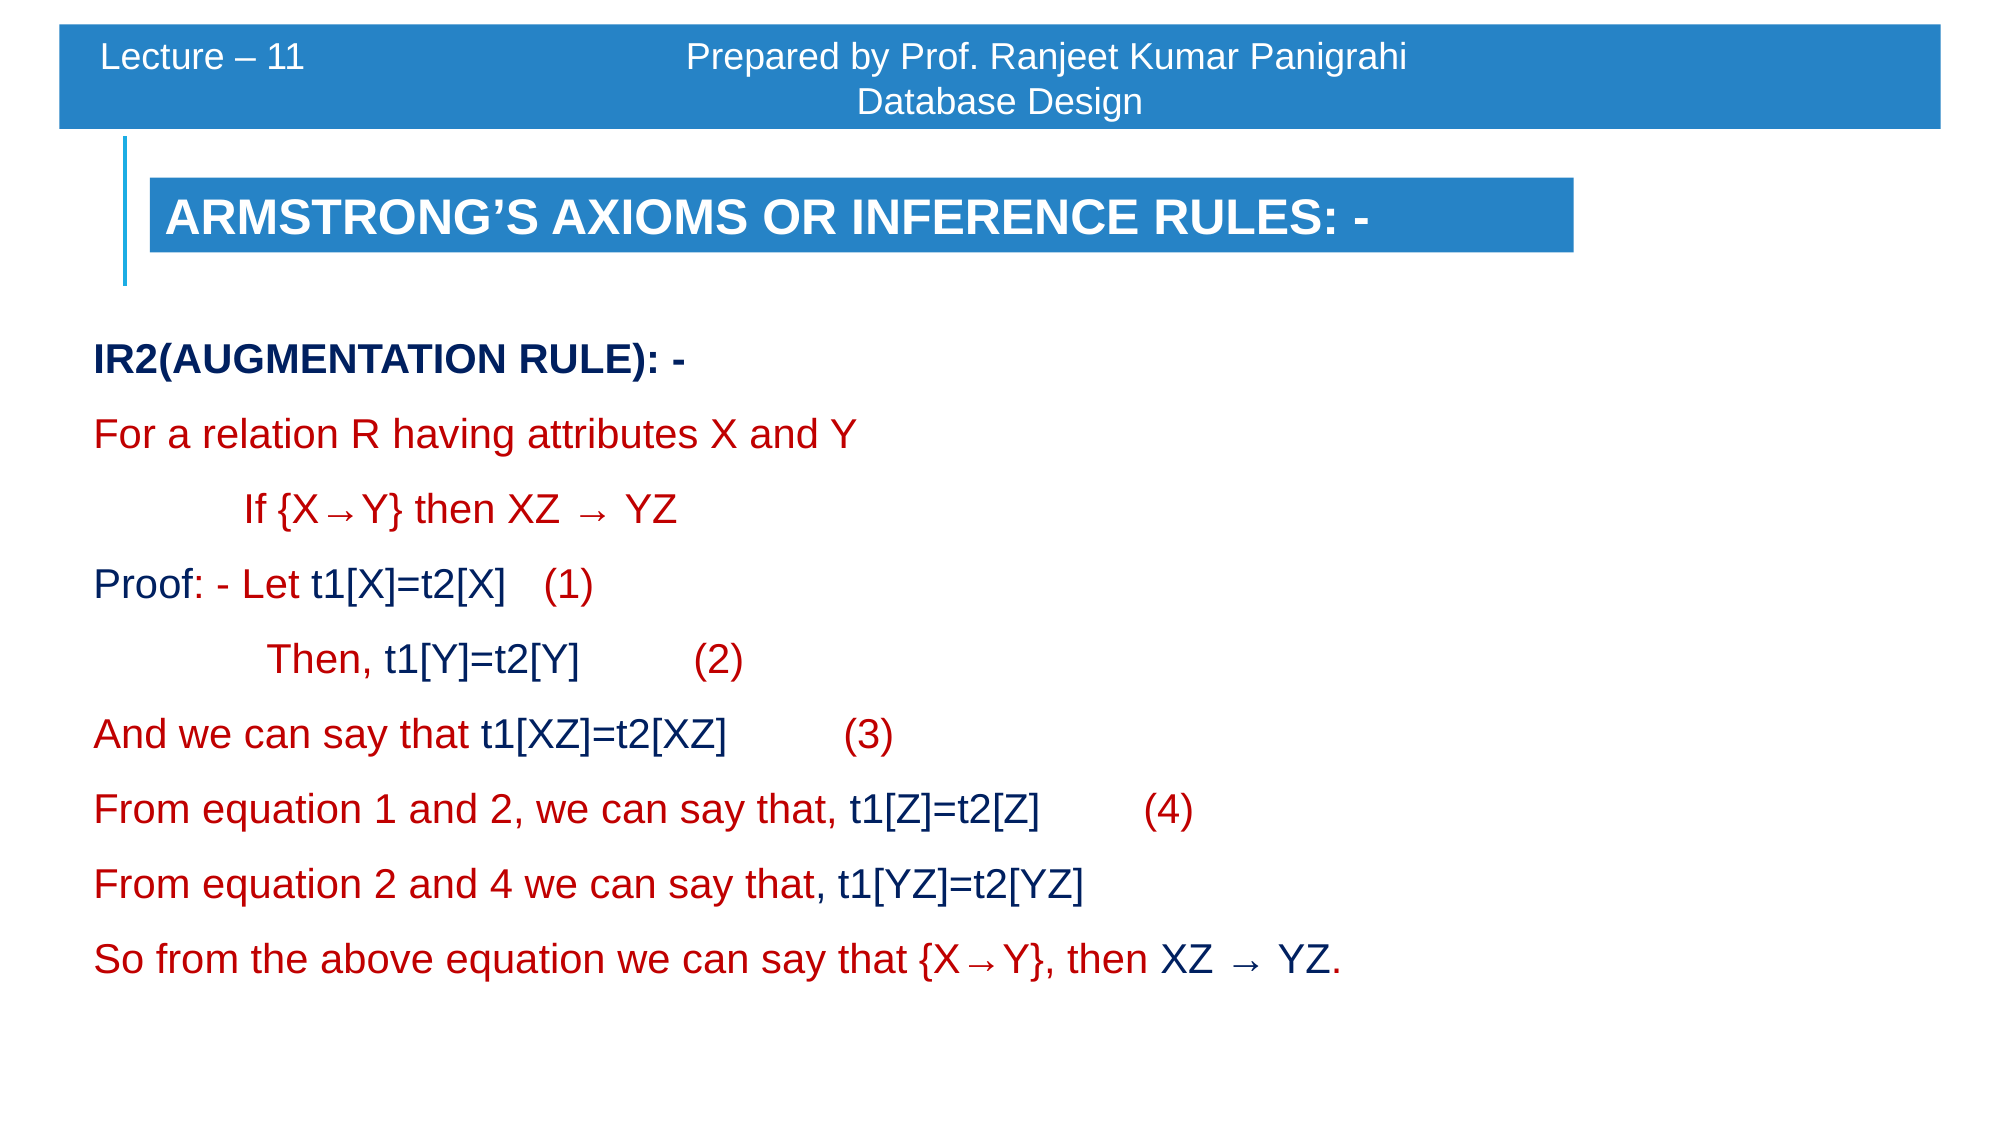

Lecture – 11 		             Prepared by Prof. Ranjeet Kumar Panigrahi				Database Design
ARMSTRONG’S AXIOMS OR INFERENCE RULES: -
IR2(AUGMENTATION RULE): -
For a relation R having attributes X and Y
	If {X→Y} then XZ → YZ
Proof: - Let t1[X]=t2[X]	(1)
	  Then, t1[Y]=t2[Y]	(2)
And we can say that t1[XZ]=t2[XZ]	(3)
From equation 1 and 2, we can say that, t1[Z]=t2[Z]	(4)
From equation 2 and 4 we can say that, t1[YZ]=t2[YZ]
So from the above equation we can say that {X→Y}, then XZ → YZ.